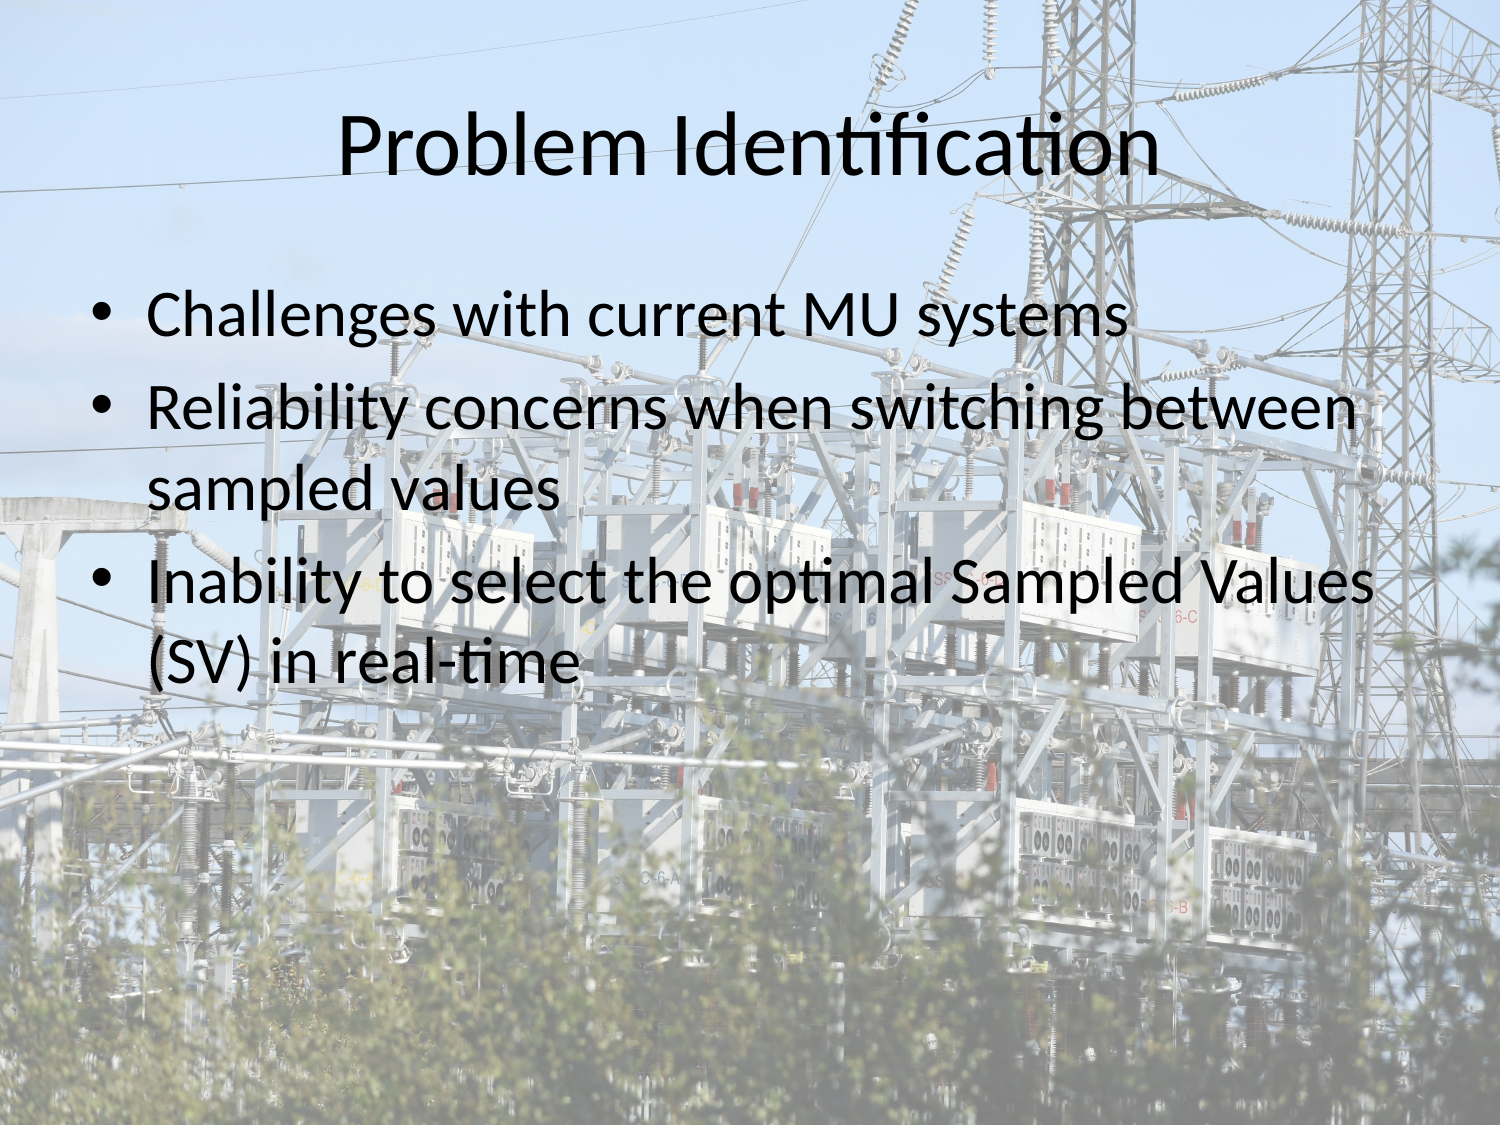

# Problem Identification
Challenges with current MU systems
Reliability concerns when switching between sampled values
Inability to select the optimal Sampled Values (SV) in real-time